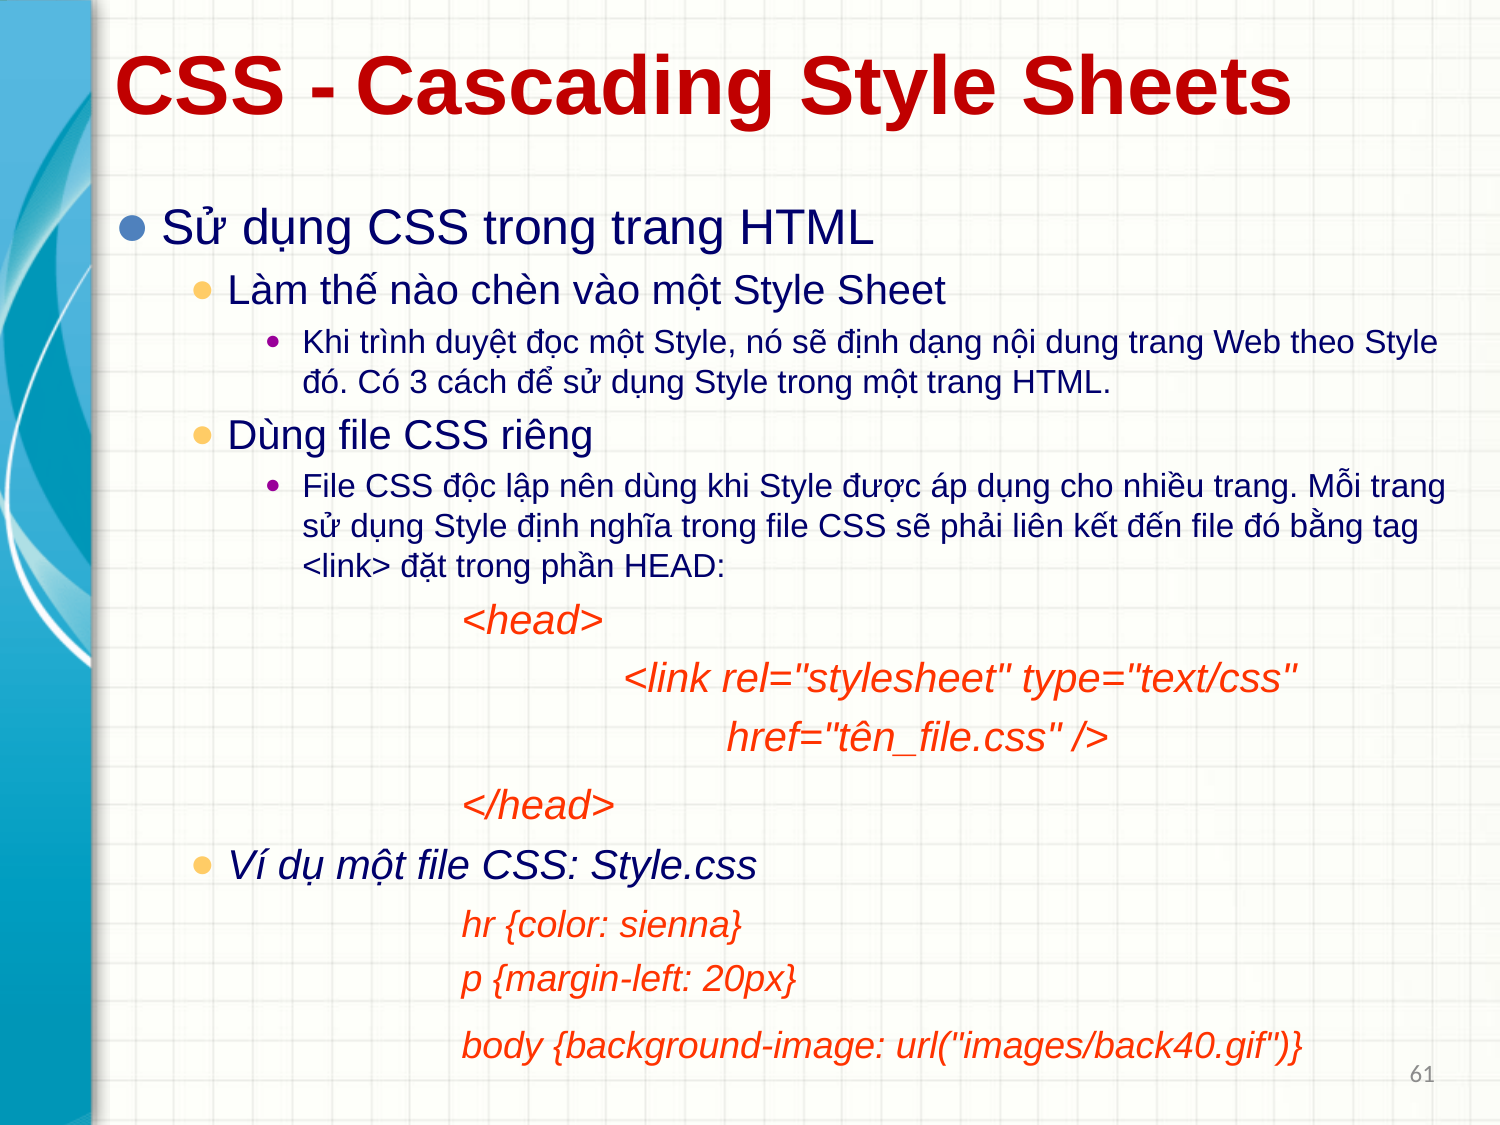

# CSS - Cascading Style Sheets
Sử dụng CSS trong trang HTML
Làm thế nào chèn vào một Style Sheet
Khi trình duyệt đọc một Style, nó sẽ định dạng nội dung trang Web theo Style đó. Có 3 cách để sử dụng Style trong một trang HTML.
Dùng file CSS riêng
File CSS độc lập nên dùng khi Style được áp dụng cho nhiều trang. Mỗi trang sử dụng Style định nghĩa trong file CSS sẽ phải liên kết đến file đó bằng tag <link> đặt trong phần HEAD:
			<head>
		 		 <link rel="stylesheet" type="text/css"
				          href="tên_file.css" />
			</head>
Ví dụ một file CSS: Style.css
			hr {color: sienna}
			p {margin-left: 20px}
			body {background-image: url("images/back40.gif")}
61